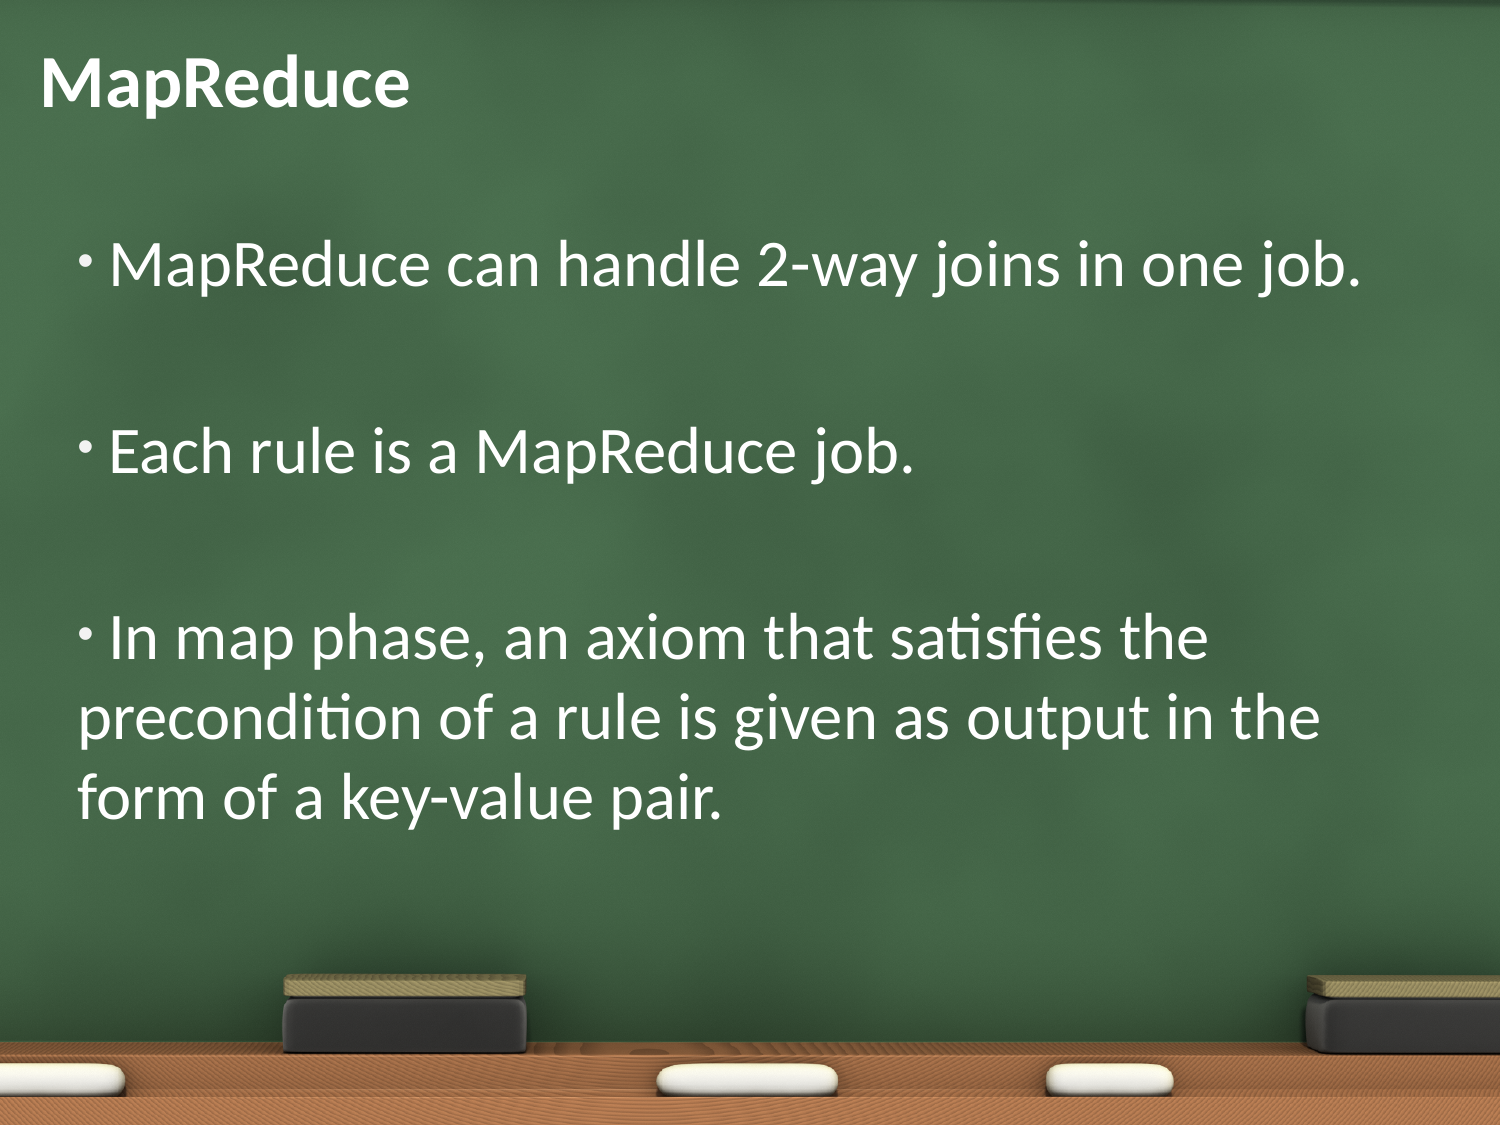

# MapReduce
 MapReduce can handle 2-way joins in one job.

 Each rule is a MapReduce job.

 In map phase, an axiom that satisfies the precondition of a rule is given as output in the form of a key-value pair.